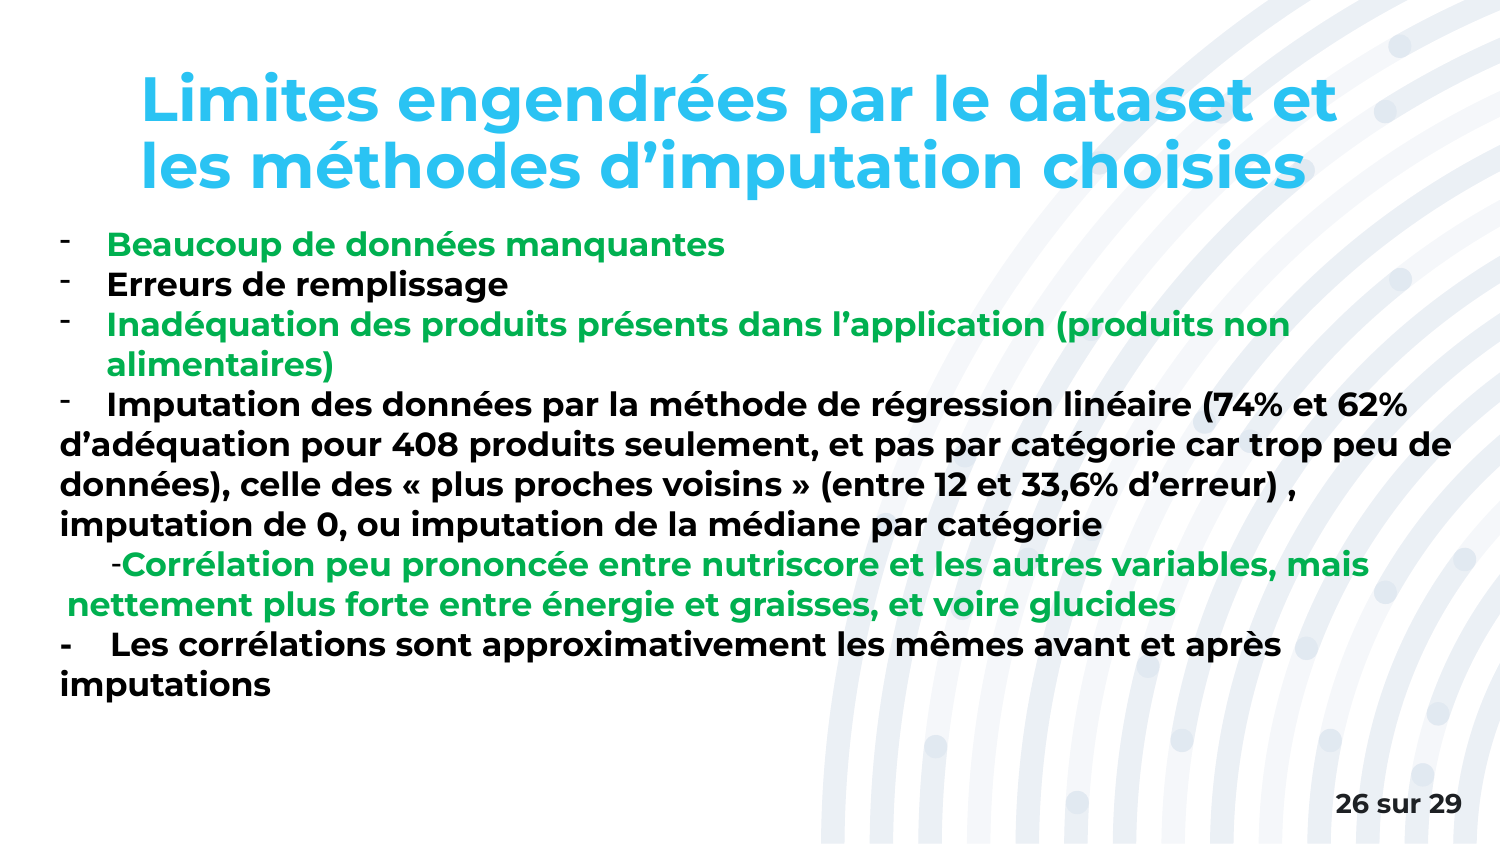

# Limites engendrées par le dataset et les méthodes d’imputation choisies
Beaucoup de données manquantes
Erreurs de remplissage
Inadéquation des produits présents dans l’application (produits non alimentaires)
Imputation des données par la méthode de régression linéaire (74% et 62%
d’adéquation pour 408 produits seulement, et pas par catégorie car trop peu de
données), celle des « plus proches voisins » (entre 12 et 33,6% d’erreur) , imputation de 0, ou imputation de la médiane par catégorie
Corrélation peu prononcée entre nutriscore et les autres variables, mais nettement plus forte entre énergie et graisses, et voire glucides
-    Les corrélations sont approximativement les mêmes avant et après imputations
26 sur 29